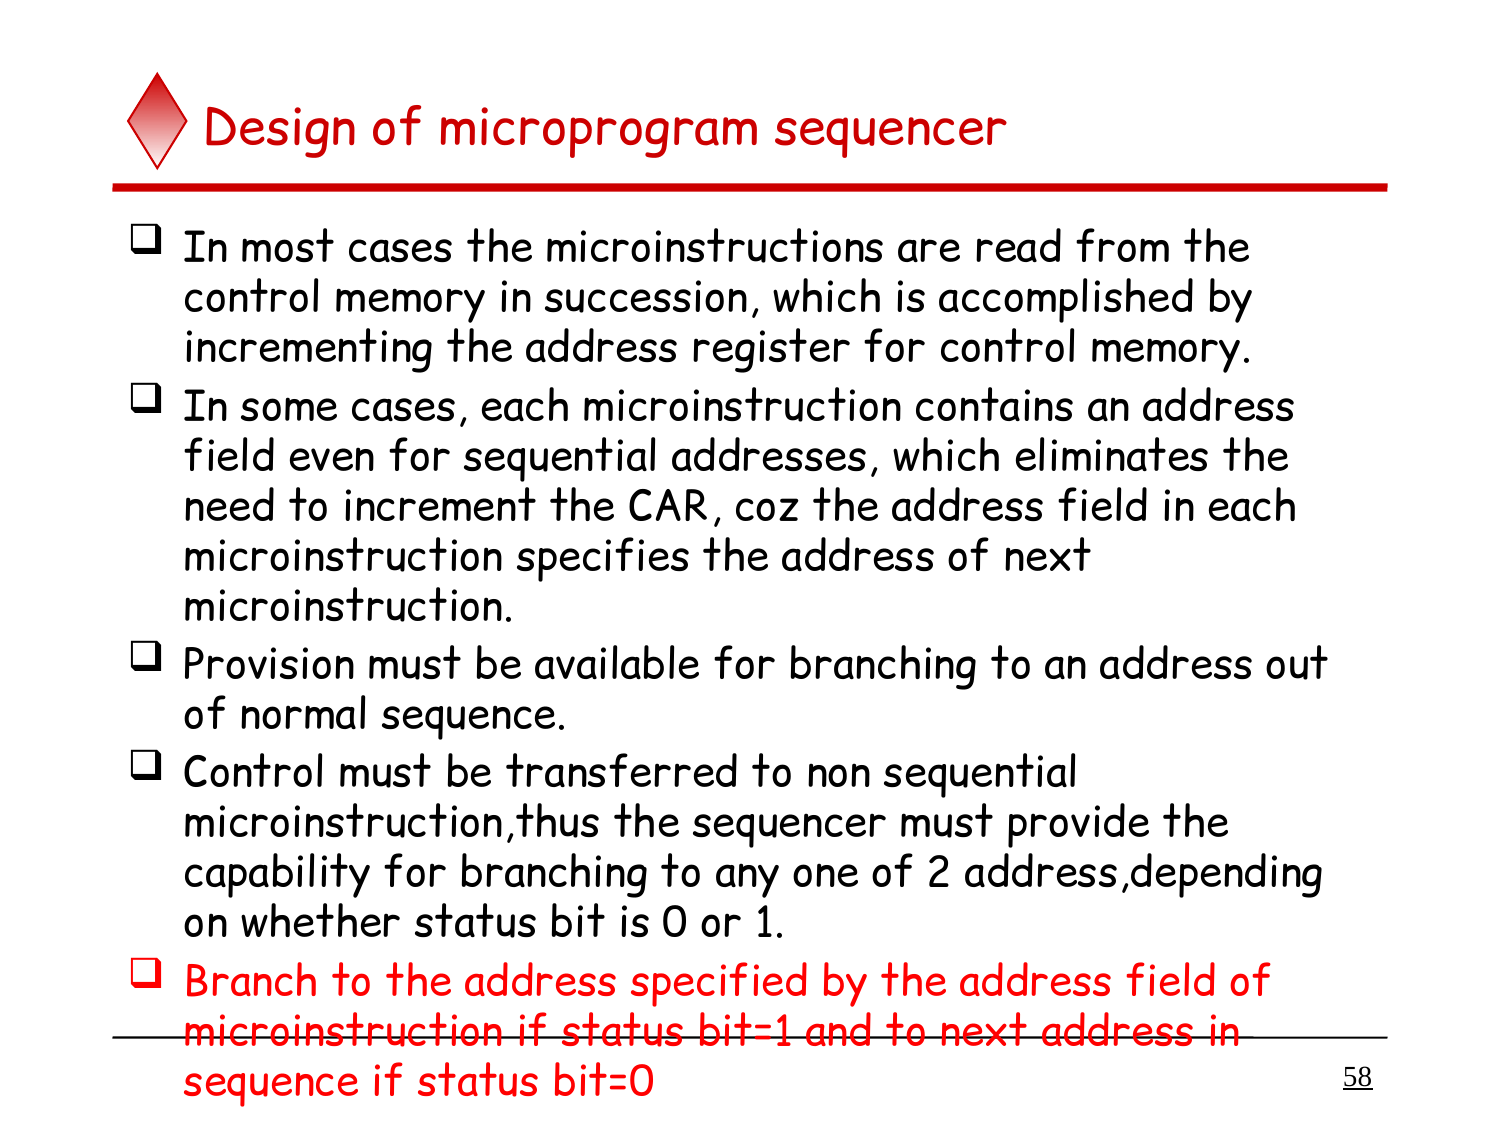

# Design of microprogram sequencer
In most cases the microinstructions are read from the control memory in succession, which is accomplished by incrementing the address register for control memory.
In some cases, each microinstruction contains an address field even for sequential addresses, which eliminates the need to increment the CAR, coz the address field in each microinstruction specifies the address of next microinstruction.
Provision must be available for branching to an address out of normal sequence.
Control must be transferred to non sequential microinstruction,thus the sequencer must provide the capability for branching to any one of 2 address,depending on whether status bit is 0 or 1.
Branch to the address specified by the address field of microinstruction if status bit=1 and to next address in sequence if status bit=0
58